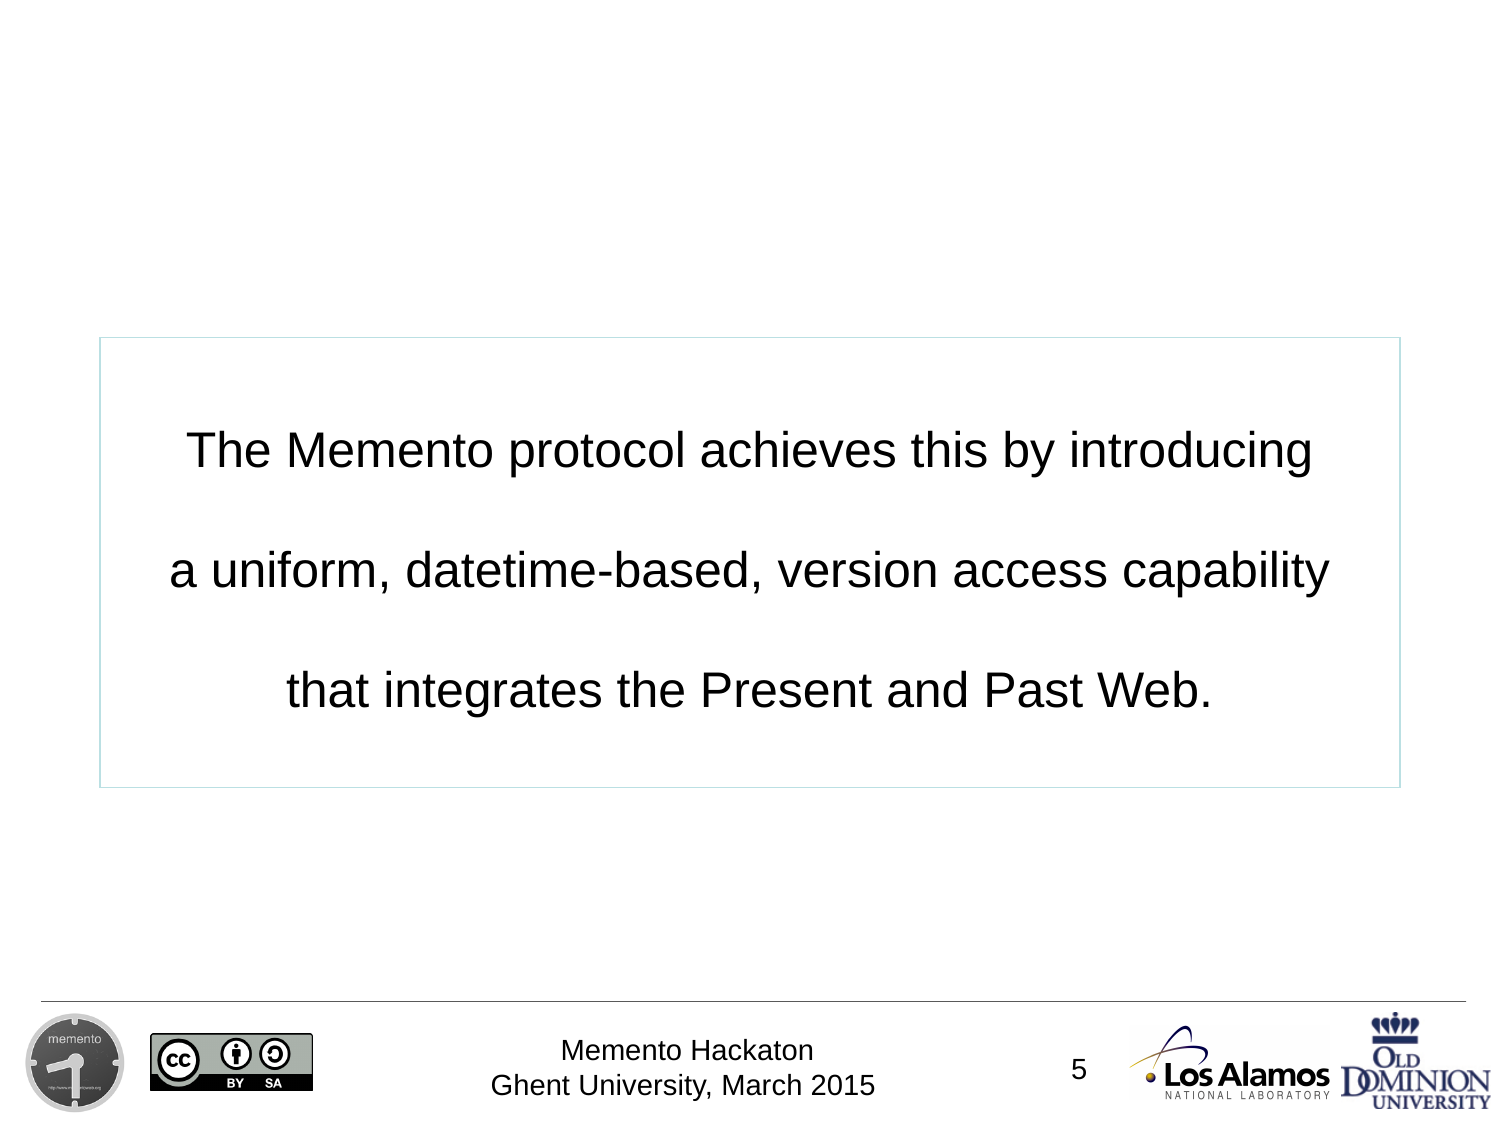

The Memento protocol achieves this by introducing

a uniform, datetime-based, version access capability

that integrates the Present and Past Web.

5